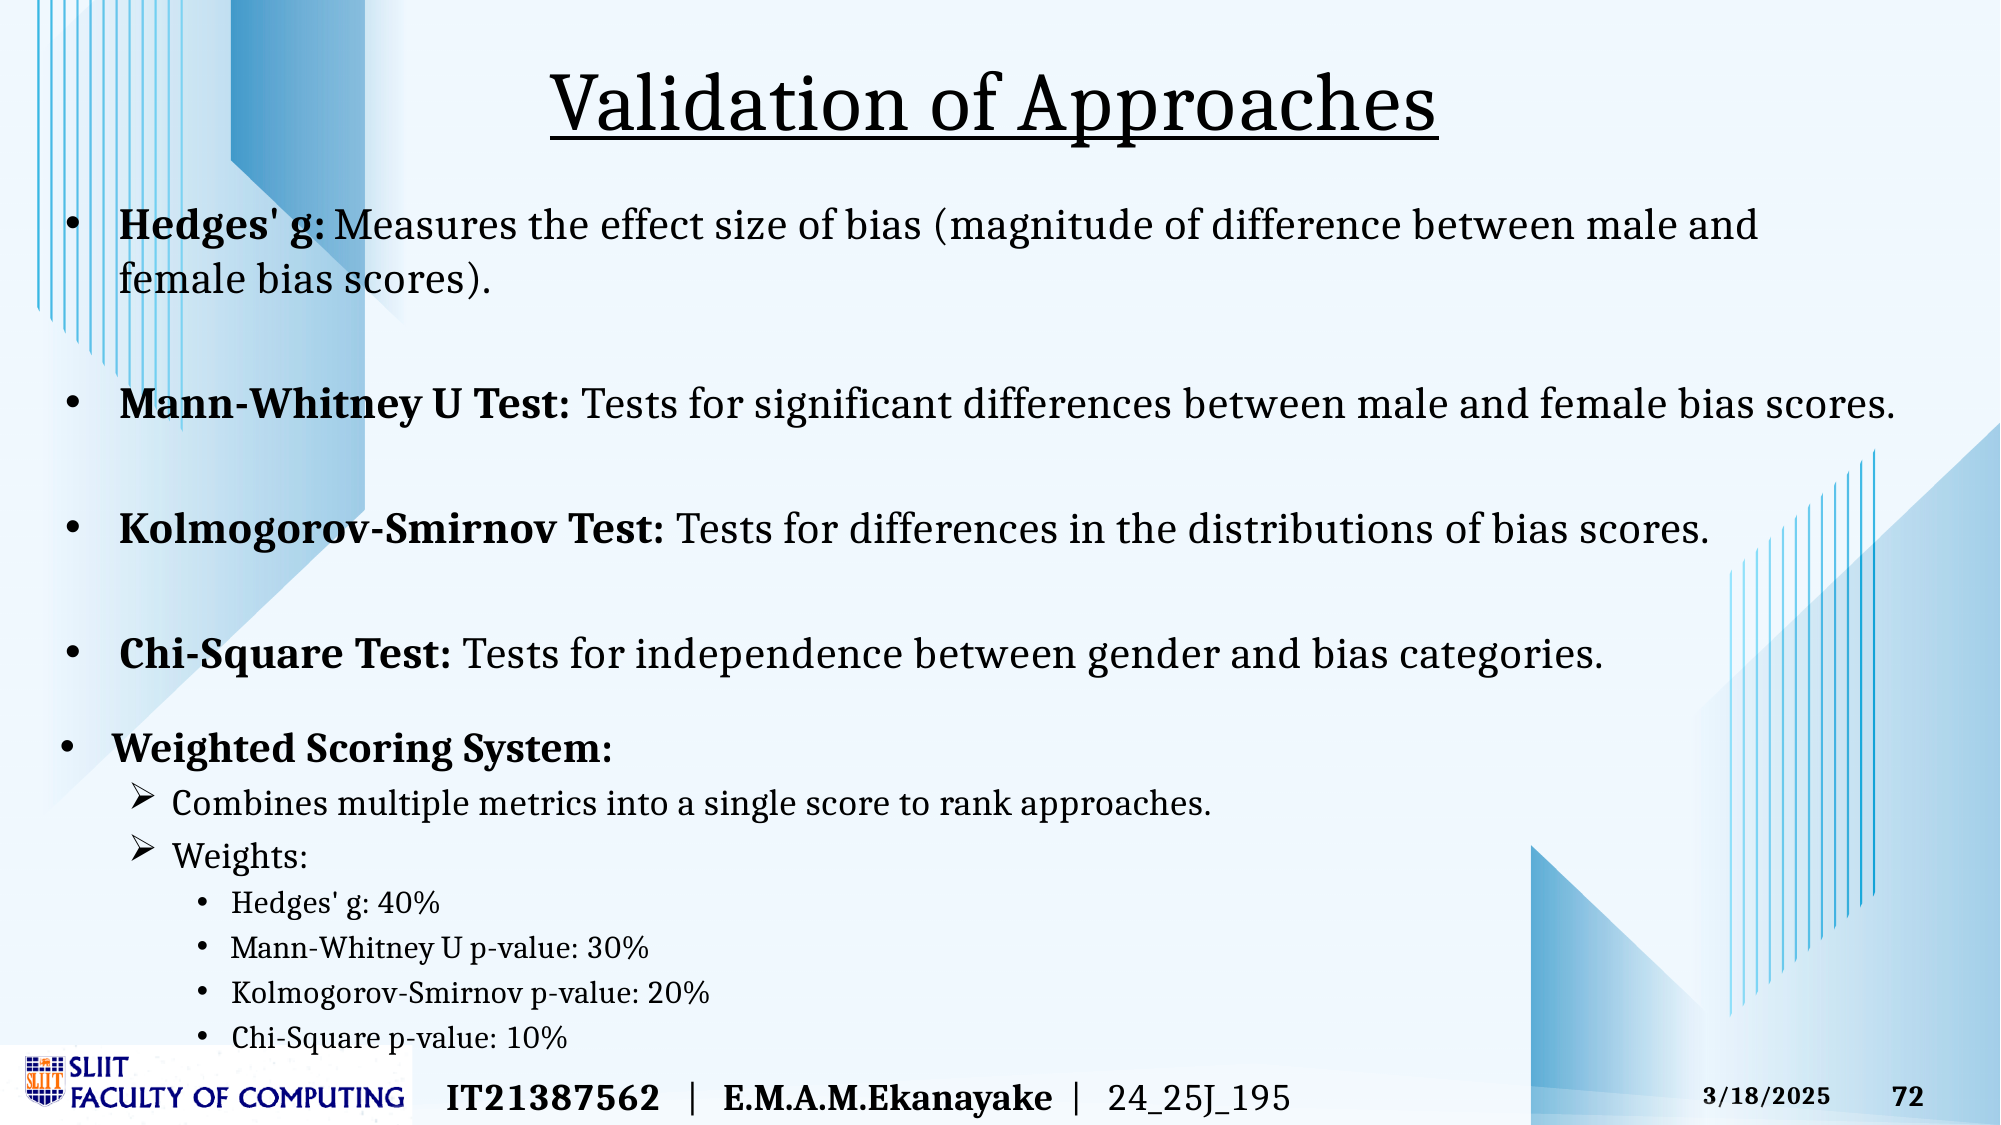

Validation of Approaches
Hedges' g: Measures the effect size of bias (magnitude of difference between male and female bias scores).

Mann-Whitney U Test: Tests for significant differences between male and female bias scores.

Kolmogorov-Smirnov Test: Tests for differences in the distributions of bias scores.

Chi-Square Test: Tests for independence between gender and bias categories.
Weighted Scoring System:
Combines multiple metrics into a single score to rank approaches.
Weights:
Hedges' g: 40%
Mann-Whitney U p-value: 30%
Kolmogorov-Smirnov p-value: 20%
Chi-Square p-value: 10%
IT21387562   |   E.M.A.M.Ekanayake  |   24_25J_195